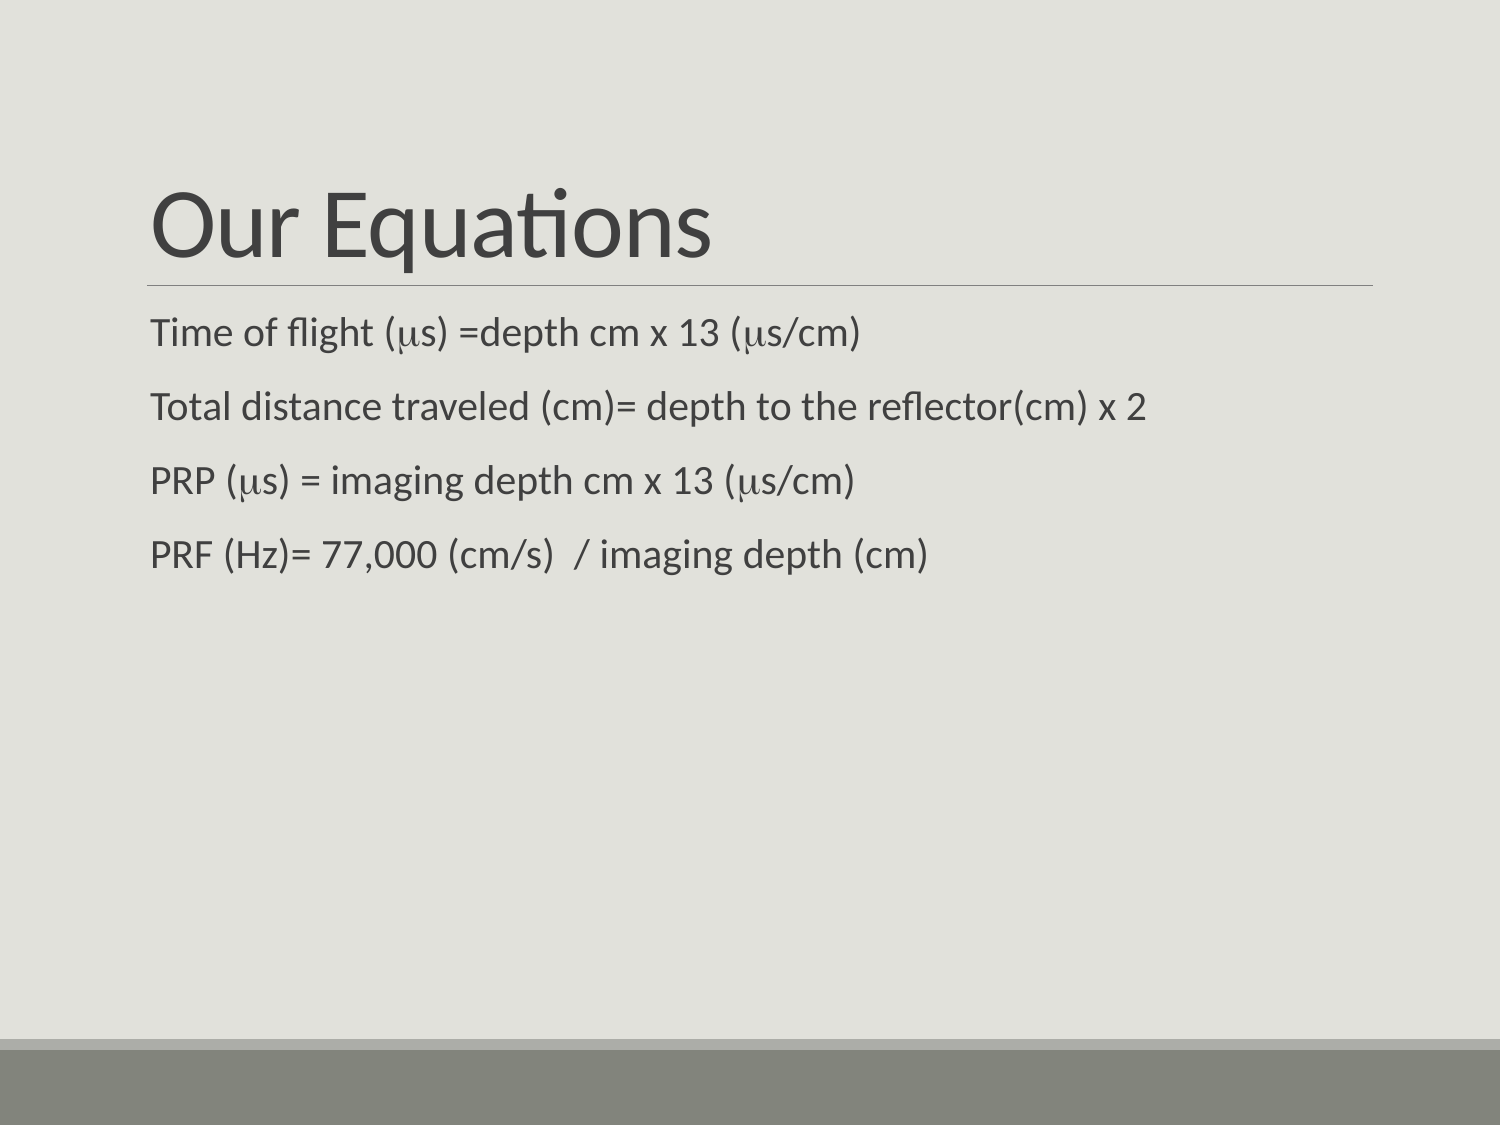

# Our Equations
Time of flight (μs) =depth cm x 13 (μs/cm)
Total distance traveled (cm)= depth to the reflector(cm) x 2
PRP (μs) = imaging depth cm x 13 (μs/cm)
PRF (Hz)= 77,000 (cm/s)  / imaging depth (cm)